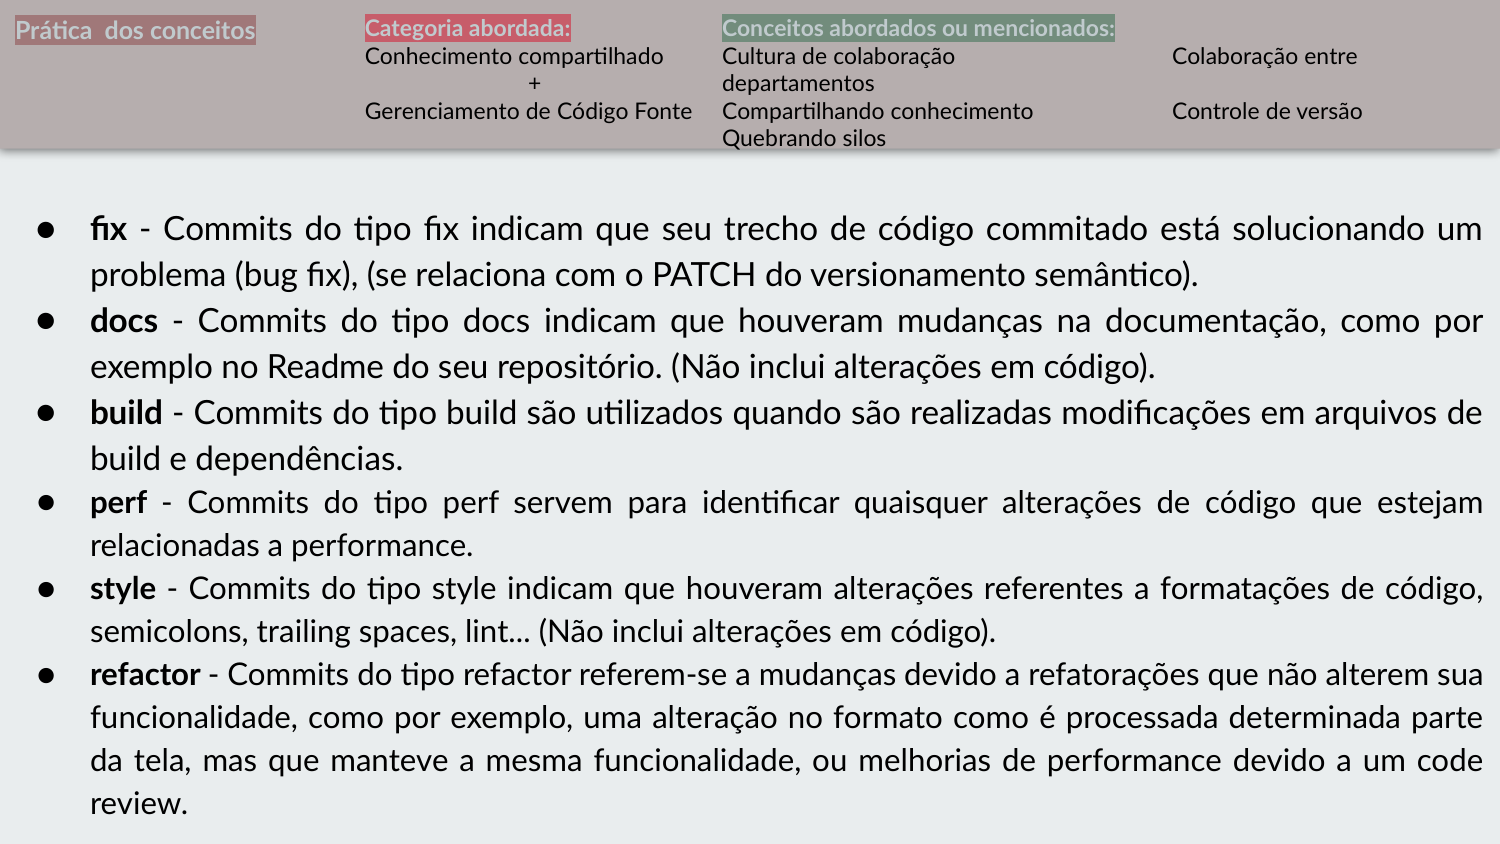

Orientação dos conceitos

Prática  dos conceitos
Categoria abordada:
Conhecimento compartilhado
+
Gerenciamento de Código Fonte
Categoria abordada:
Conhecimento compartilhado
+
Gerenciamento de Código Fonte
Conceitos abordados ou mencionados:
Cultura de colaboração		Colaboração entre departamentos
Compartilhando conhecimento  	Controle de versão
Quebrando silos
Conceitos abordados ou mencionados:
Cultura de colaboração		Colaboração entre departamentos
Compartilhando conhecimento  	Controle de versão
Quebrando silos
fix - Commits do tipo fix indicam que seu trecho de código commitado está solucionando um problema (bug fix), (se relaciona com o PATCH do versionamento semântico).
docs - Commits do tipo docs indicam que houveram mudanças na documentação, como por exemplo no Readme do seu repositório. (Não inclui alterações em código).
build - Commits do tipo build são utilizados quando são realizadas modificações em arquivos de build e dependências.
perf - Commits do tipo perf servem para identificar quaisquer alterações de código que estejam relacionadas a performance.
style - Commits do tipo style indicam que houveram alterações referentes a formatações de código, semicolons, trailing spaces, lint... (Não inclui alterações em código).
refactor - Commits do tipo refactor referem-se a mudanças devido a refatorações que não alterem sua funcionalidade, como por exemplo, uma alteração no formato como é processada determinada parte da tela, mas que manteve a mesma funcionalidade, ou melhorias de performance devido a um code review.